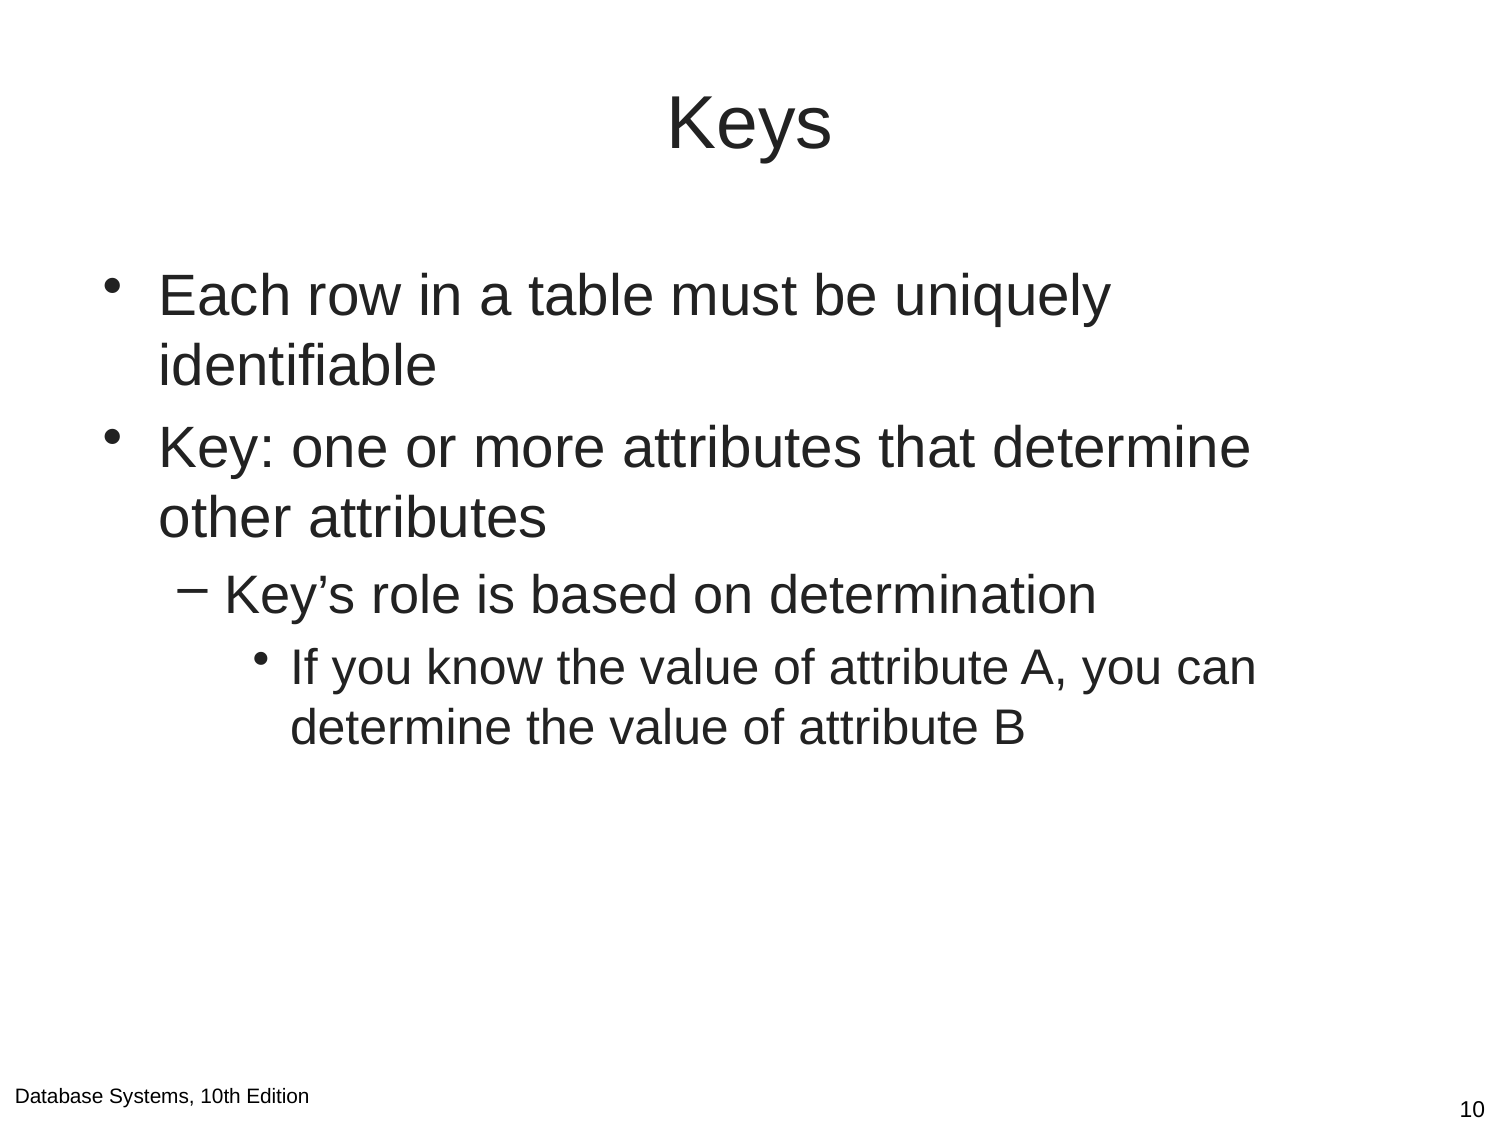

# Keys
Each row in a table must be uniquely identifiable
Key: one or more attributes that determine other attributes
Key’s role is based on determination
If you know the value of attribute A, you can determine the value of attribute B
10